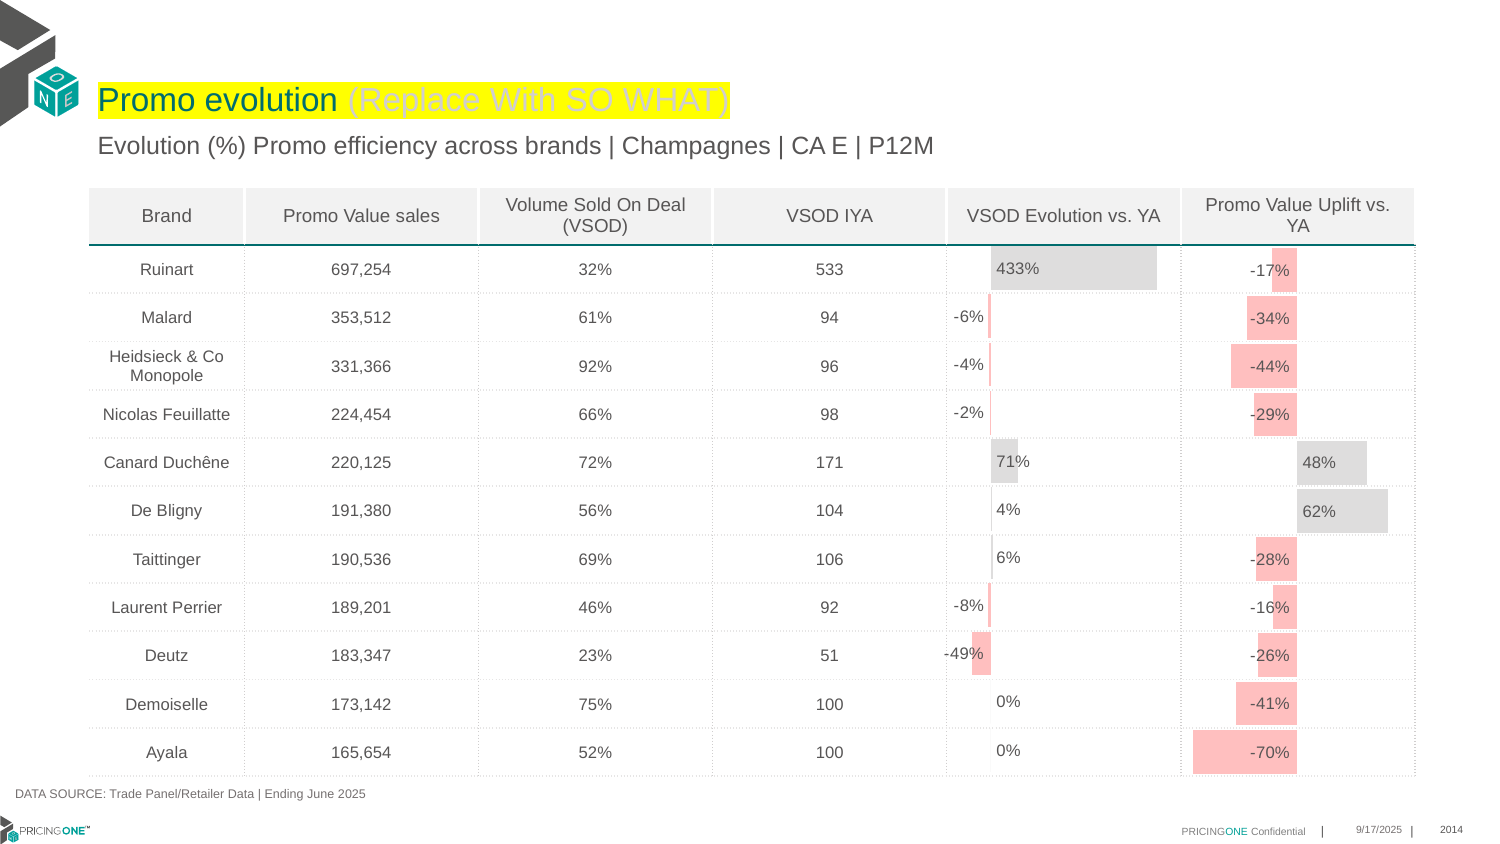

# Promo evolution (Replace With SO WHAT)
Evolution (%) Promo efficiency across brands | Champagnes | CA E | P12M
| Brand | Promo Value sales | Volume Sold On Deal (VSOD) | VSOD IYA | VSOD Evolution vs. YA | Promo Value Uplift vs. YA |
| --- | --- | --- | --- | --- | --- |
| Ruinart | 697,254 | 32% | 533 |  |  |
| Malard | 353,512 | 61% | 94 |  |  |
| Heidsieck & Co Monopole | 331,366 | 92% | 96 |  |  |
| Nicolas Feuillatte | 224,454 | 66% | 98 |  |  |
| Canard Duchêne | 220,125 | 72% | 171 |  |  |
| De Bligny | 191,380 | 56% | 104 |  |  |
| Taittinger | 190,536 | 69% | 106 |  |  |
| Laurent Perrier | 189,201 | 46% | 92 |  |  |
| Deutz | 183,347 | 23% | 51 |  |  |
| Demoiselle | 173,142 | 75% | 100 |  |  |
| Ayala | 165,654 | 52% | 100 |  |  |

### Chart

| Category | VSOD Evaluation vs YA |
|---|---|
| Ruinart | 4.333 |
| Malard | -0.062000000000000055 |
| Heidsieck & Co Monopole | -0.04200000000000004 |
| Nicolas Feuillatte | -0.015000000000000013 |
| Canard Duchêne | 0.714 |
| De Bligny | 0.03699999999999992 |
| Taittinger | 0.062000000000000055 |
| Laurent Perrier | -0.07999999999999996 |
| Deutz | -0.489 |
| Demoiselle | 0.0 |
| Ayala | 0.0 |

### Chart

| Category | Promo Value Uplift vs YA |
|---|---|
| Ruinart | -0.16838522892625485 |
| Malard | -0.33553363581202544 |
| Heidsieck & Co Monopole | -0.4437487331994011 |
| Nicolas Feuillatte | -0.2886794615939453 |
| Canard Duchêne | 0.47792337038719235 |
| De Bligny | 0.6191383389545426 |
| Taittinger | -0.27722404113702614 |
| Laurent Perrier | -0.1580259490615522 |
| Deutz | -0.26103511469491847 |
| Demoiselle | -0.40854660429918943 |
| Ayala | -0.6997435199928164 |
DATA SOURCE: Trade Panel/Retailer Data | Ending June 2025

9/17/2025
2014